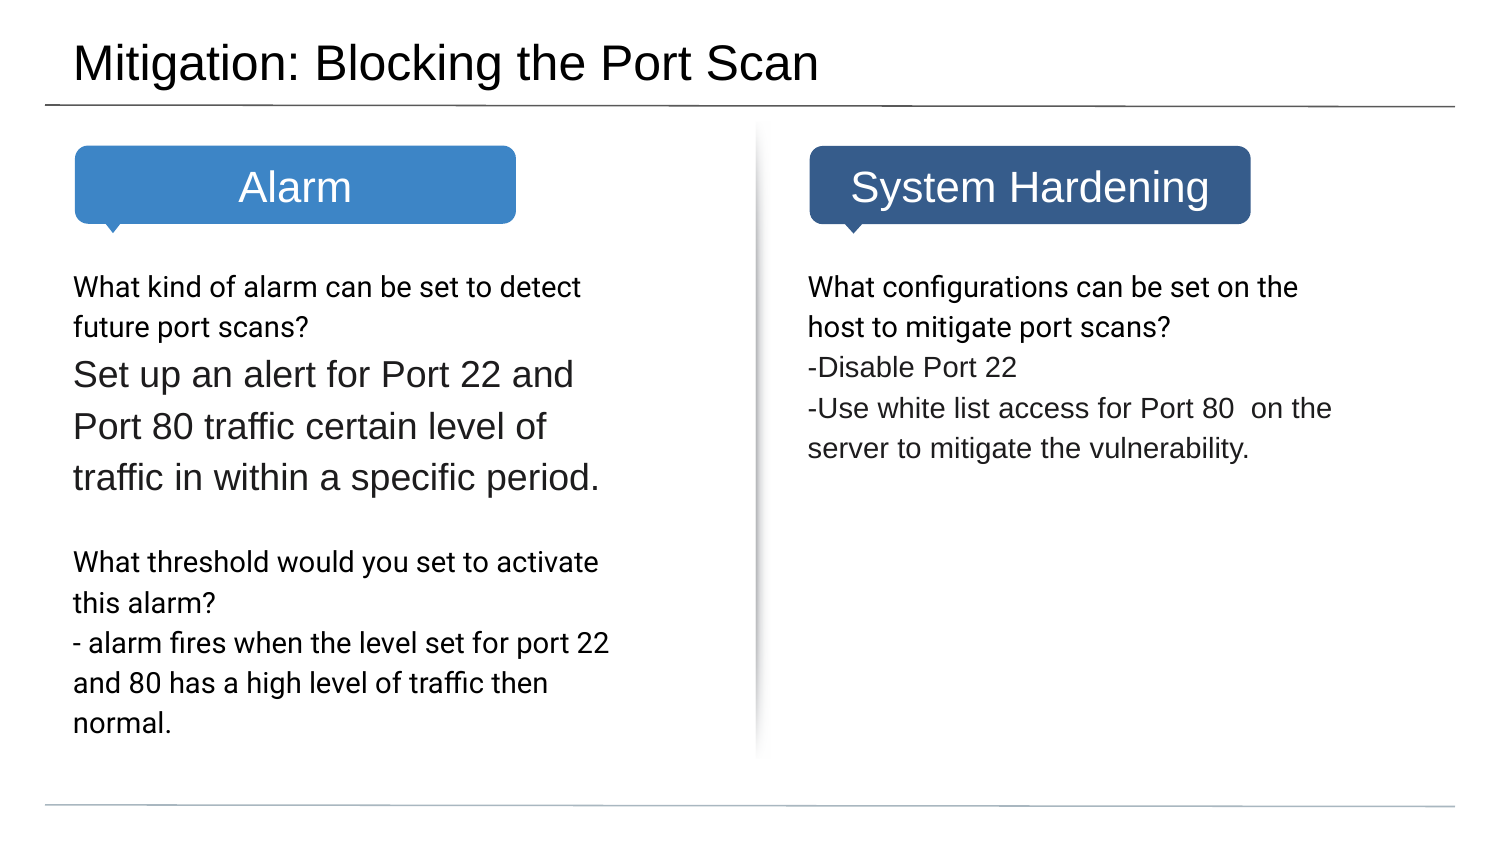

# Mitigation: Blocking the Port Scan
What kind of alarm can be set to detect future port scans?
Set up an alert for Port 22 and Port 80 traffic certain level of traffic in within a specific period.

What threshold would you set to activate this alarm?
- alarm fires when the level set for port 22 and 80 has a high level of traffic then normal.
What configurations can be set on the host to mitigate port scans?
-Disable Port 22
-Use white list access for Port 80  on the server to mitigate the vulnerability.